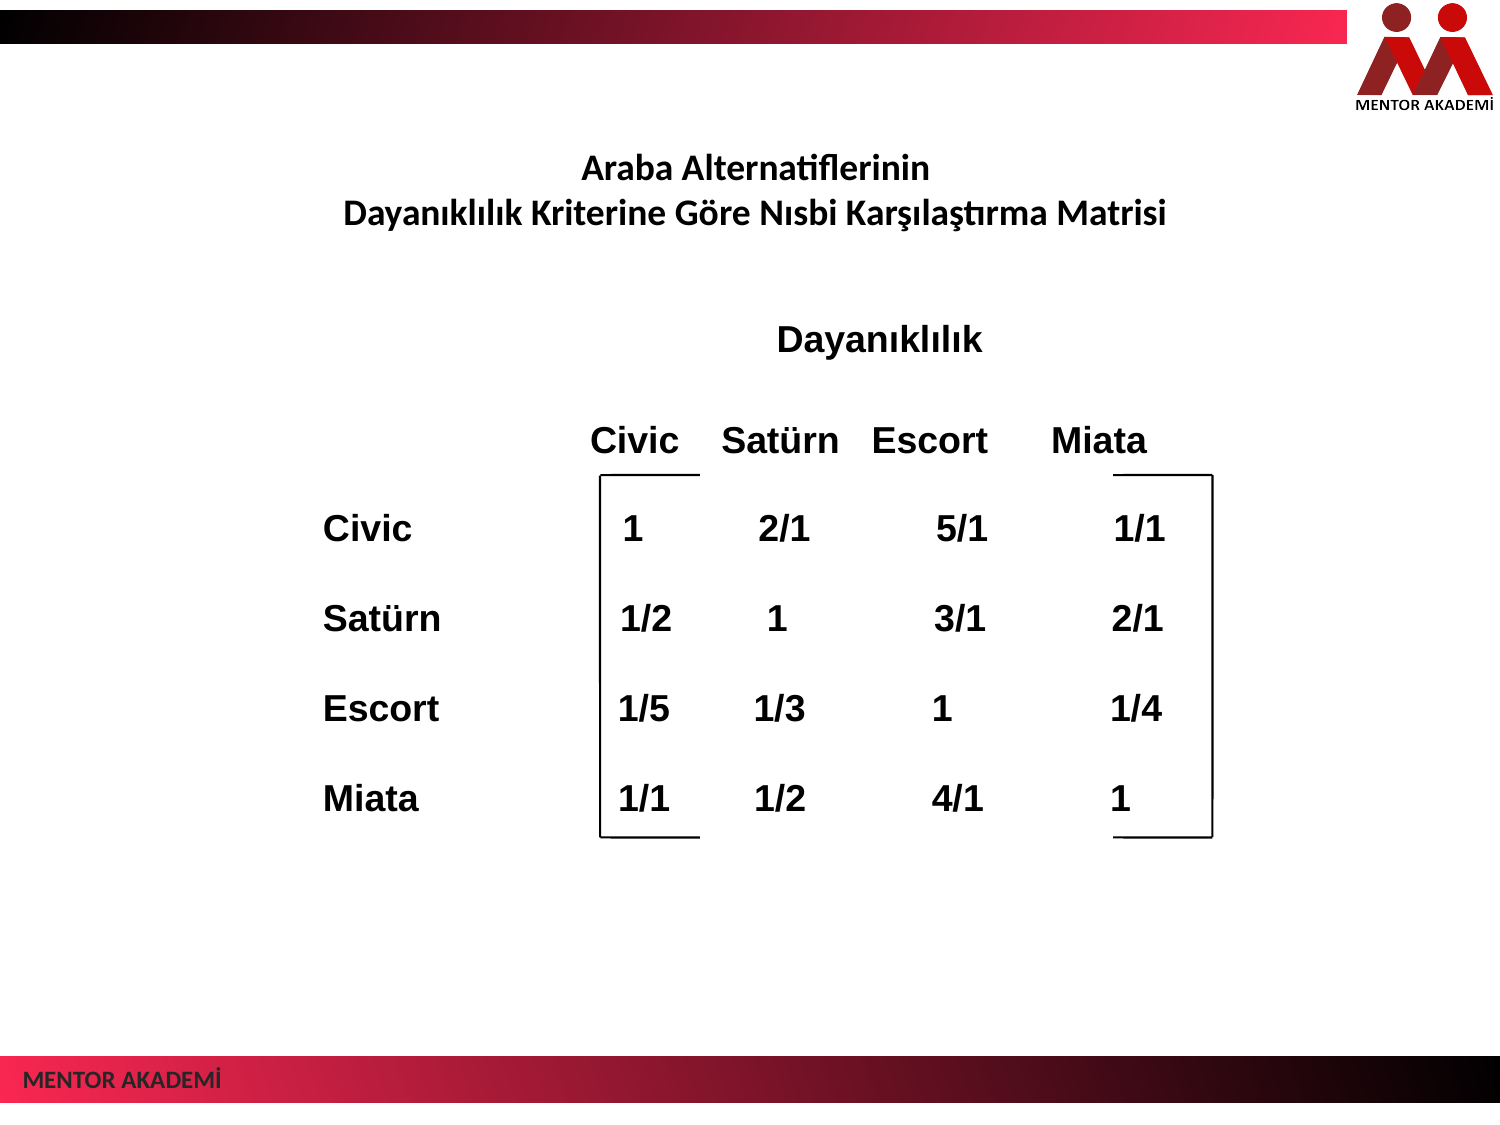

Araba Alternatiflerinin
Dayanıklılık Kriterine Göre Nısbi Karşılaştırma Matrisi
 Dayanıklılık
Civic    Satürn   Escort      Miata

Civic                    1           2/1            5/1            1/1

Satürn                 1/2         1              3/1            2/1

Escort                 1/5        1/3            1               1/4

Miata                   1/1        1/2            4/1            1